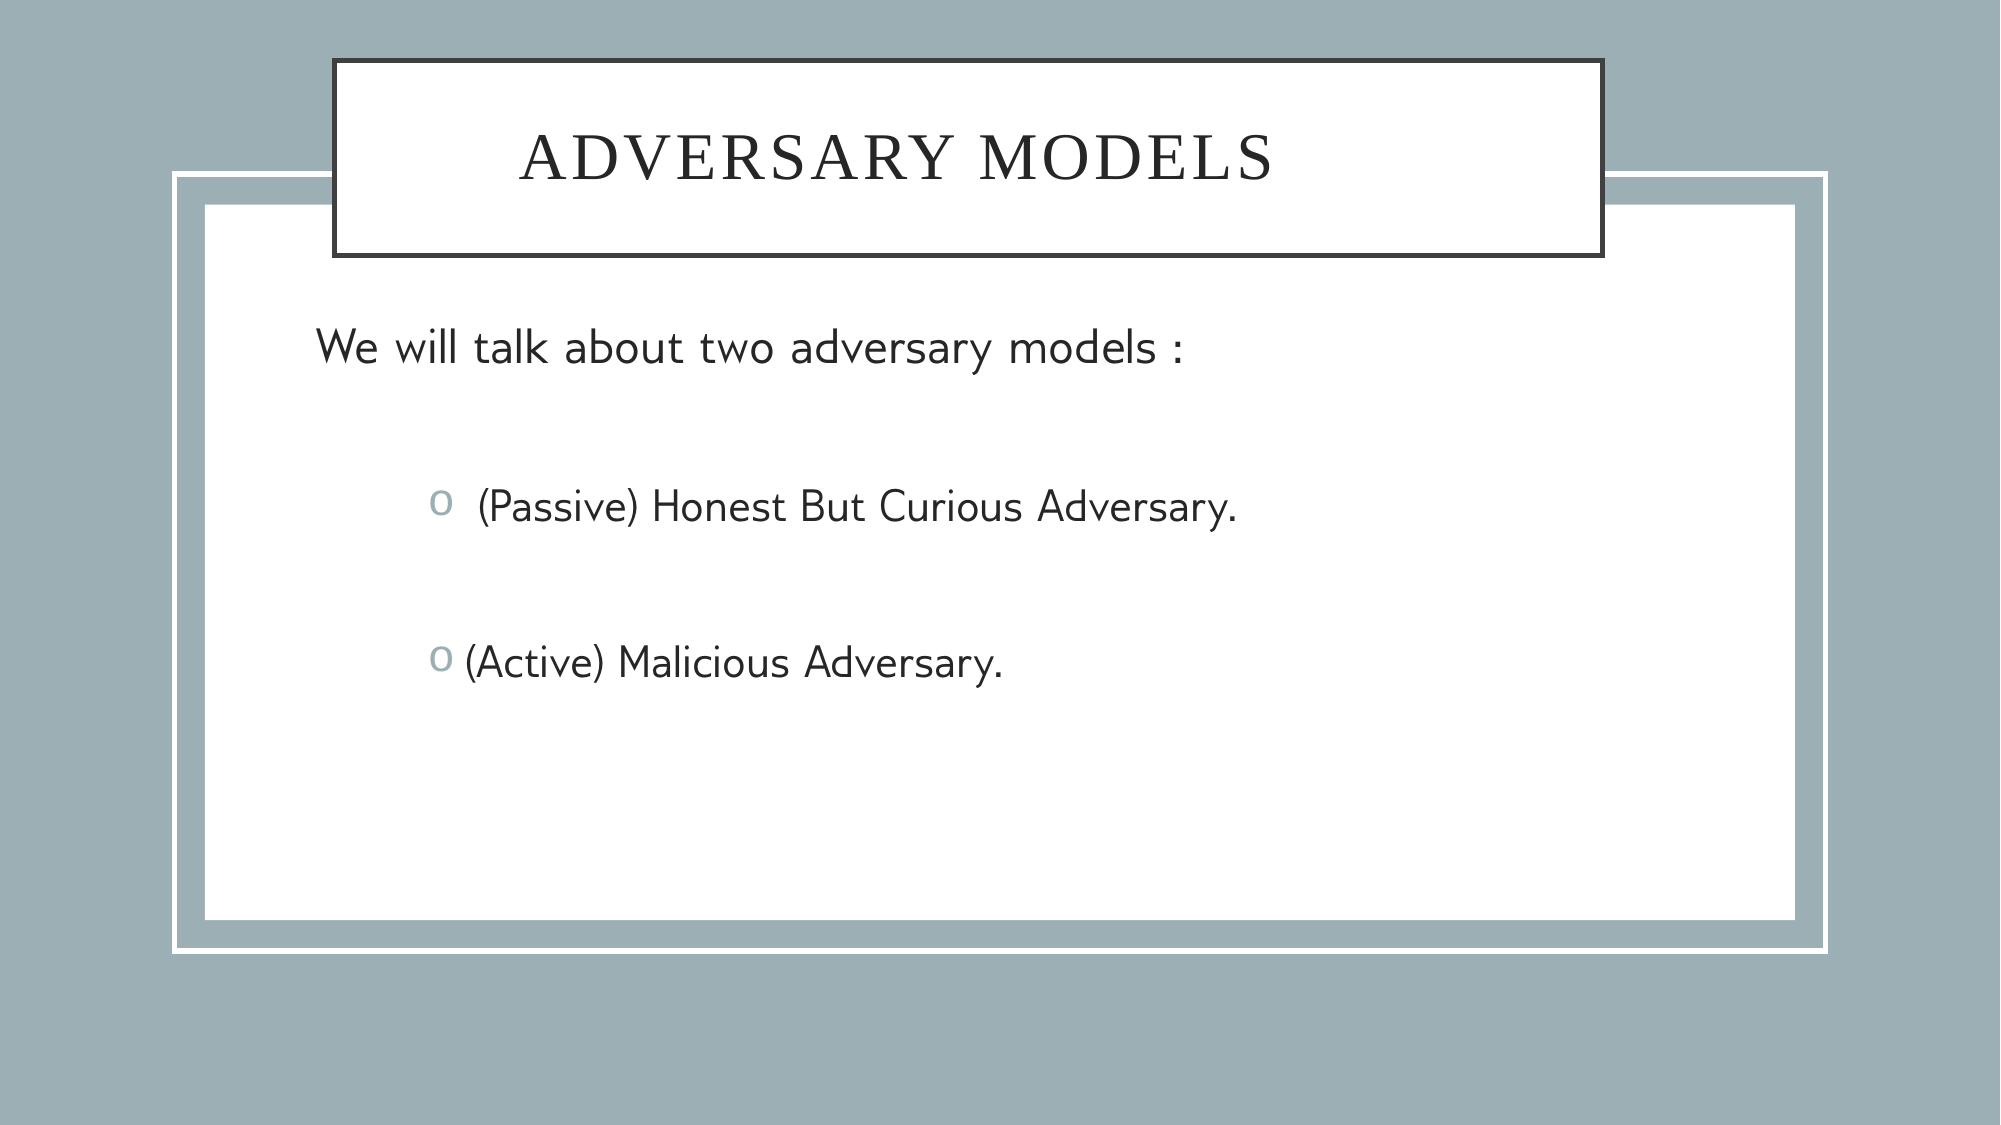

# Adversary models

We will talk about two adversary models :

 (Passive) Honest But Curious Adversary.

(Active) Malicious Adversary.